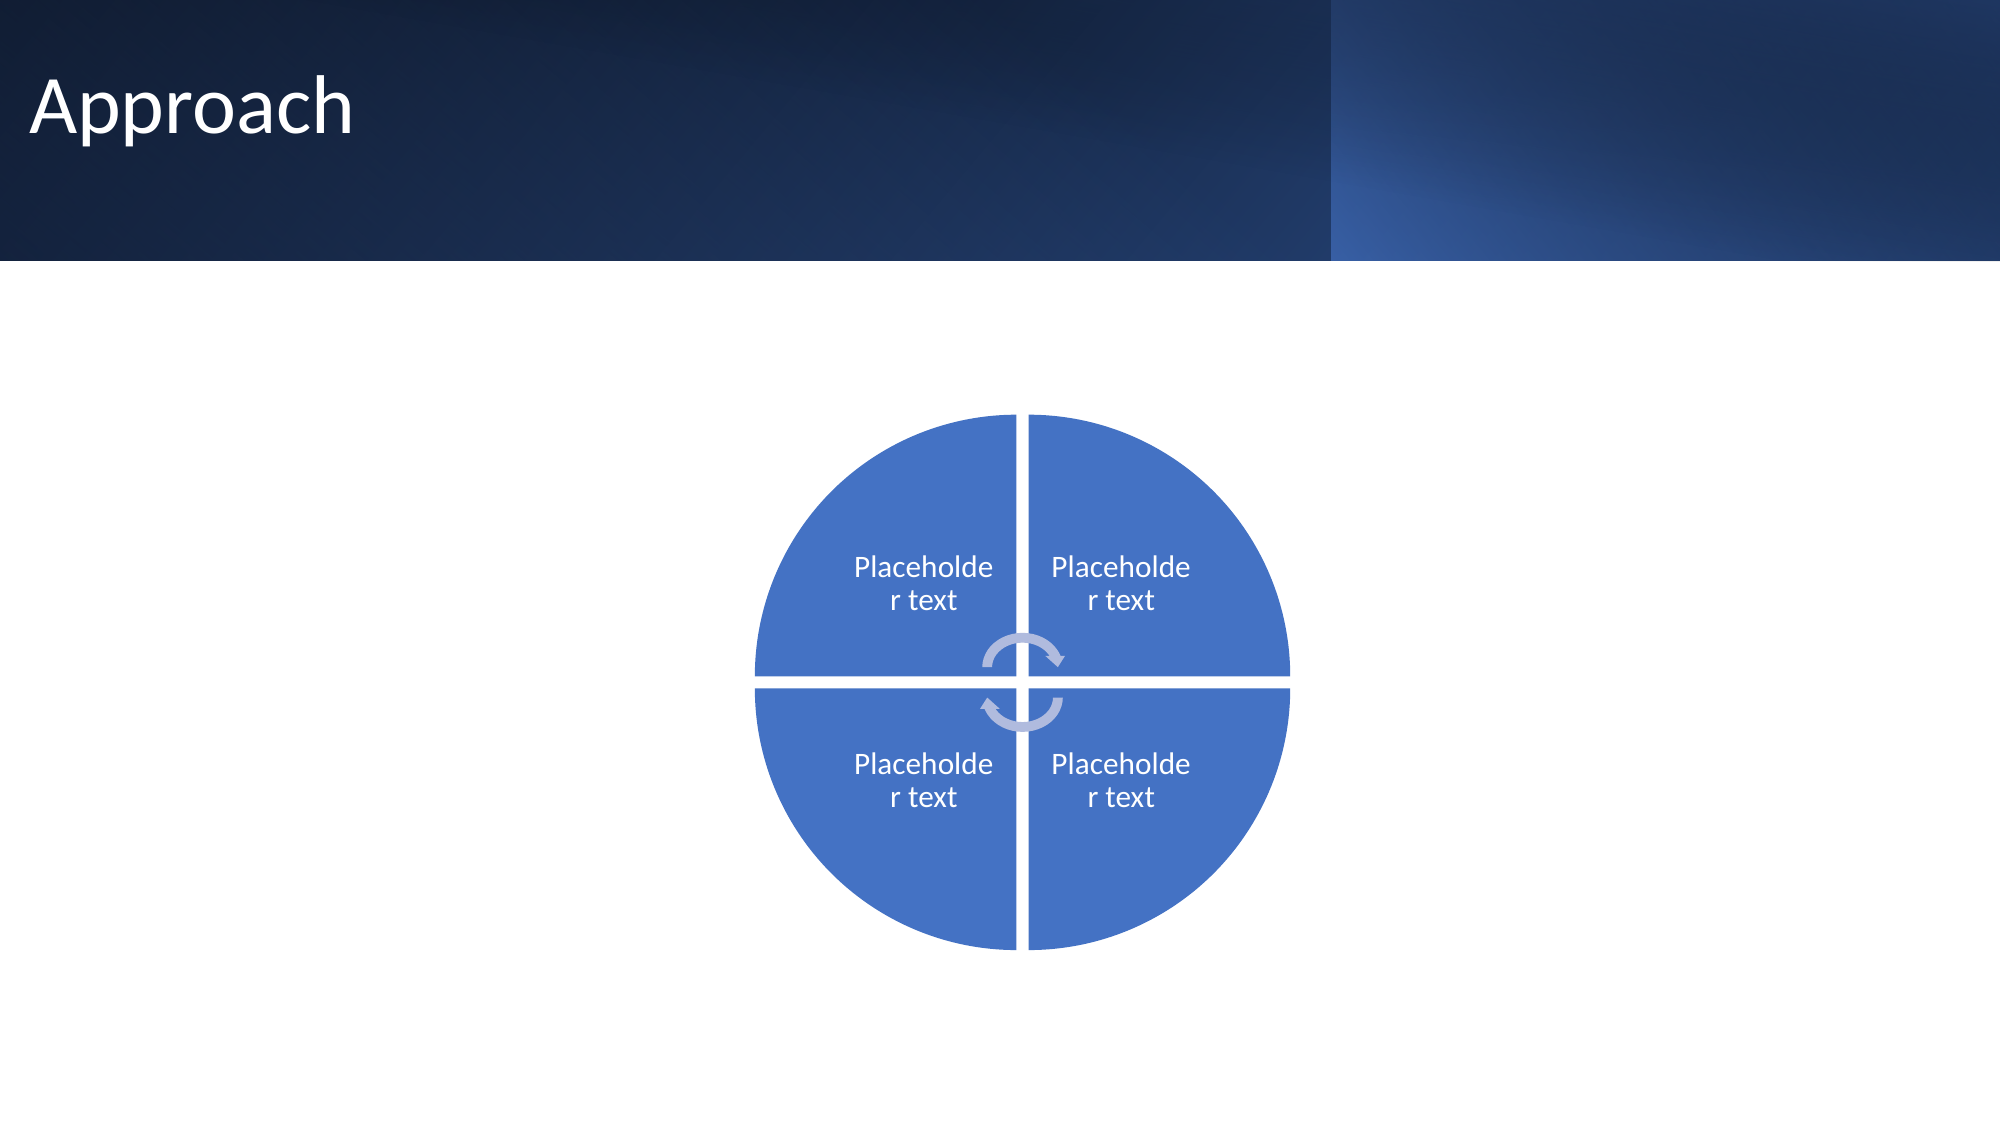

# Approach
Placeholder text
Placeholder text
Placeholder text
Placeholder text
8